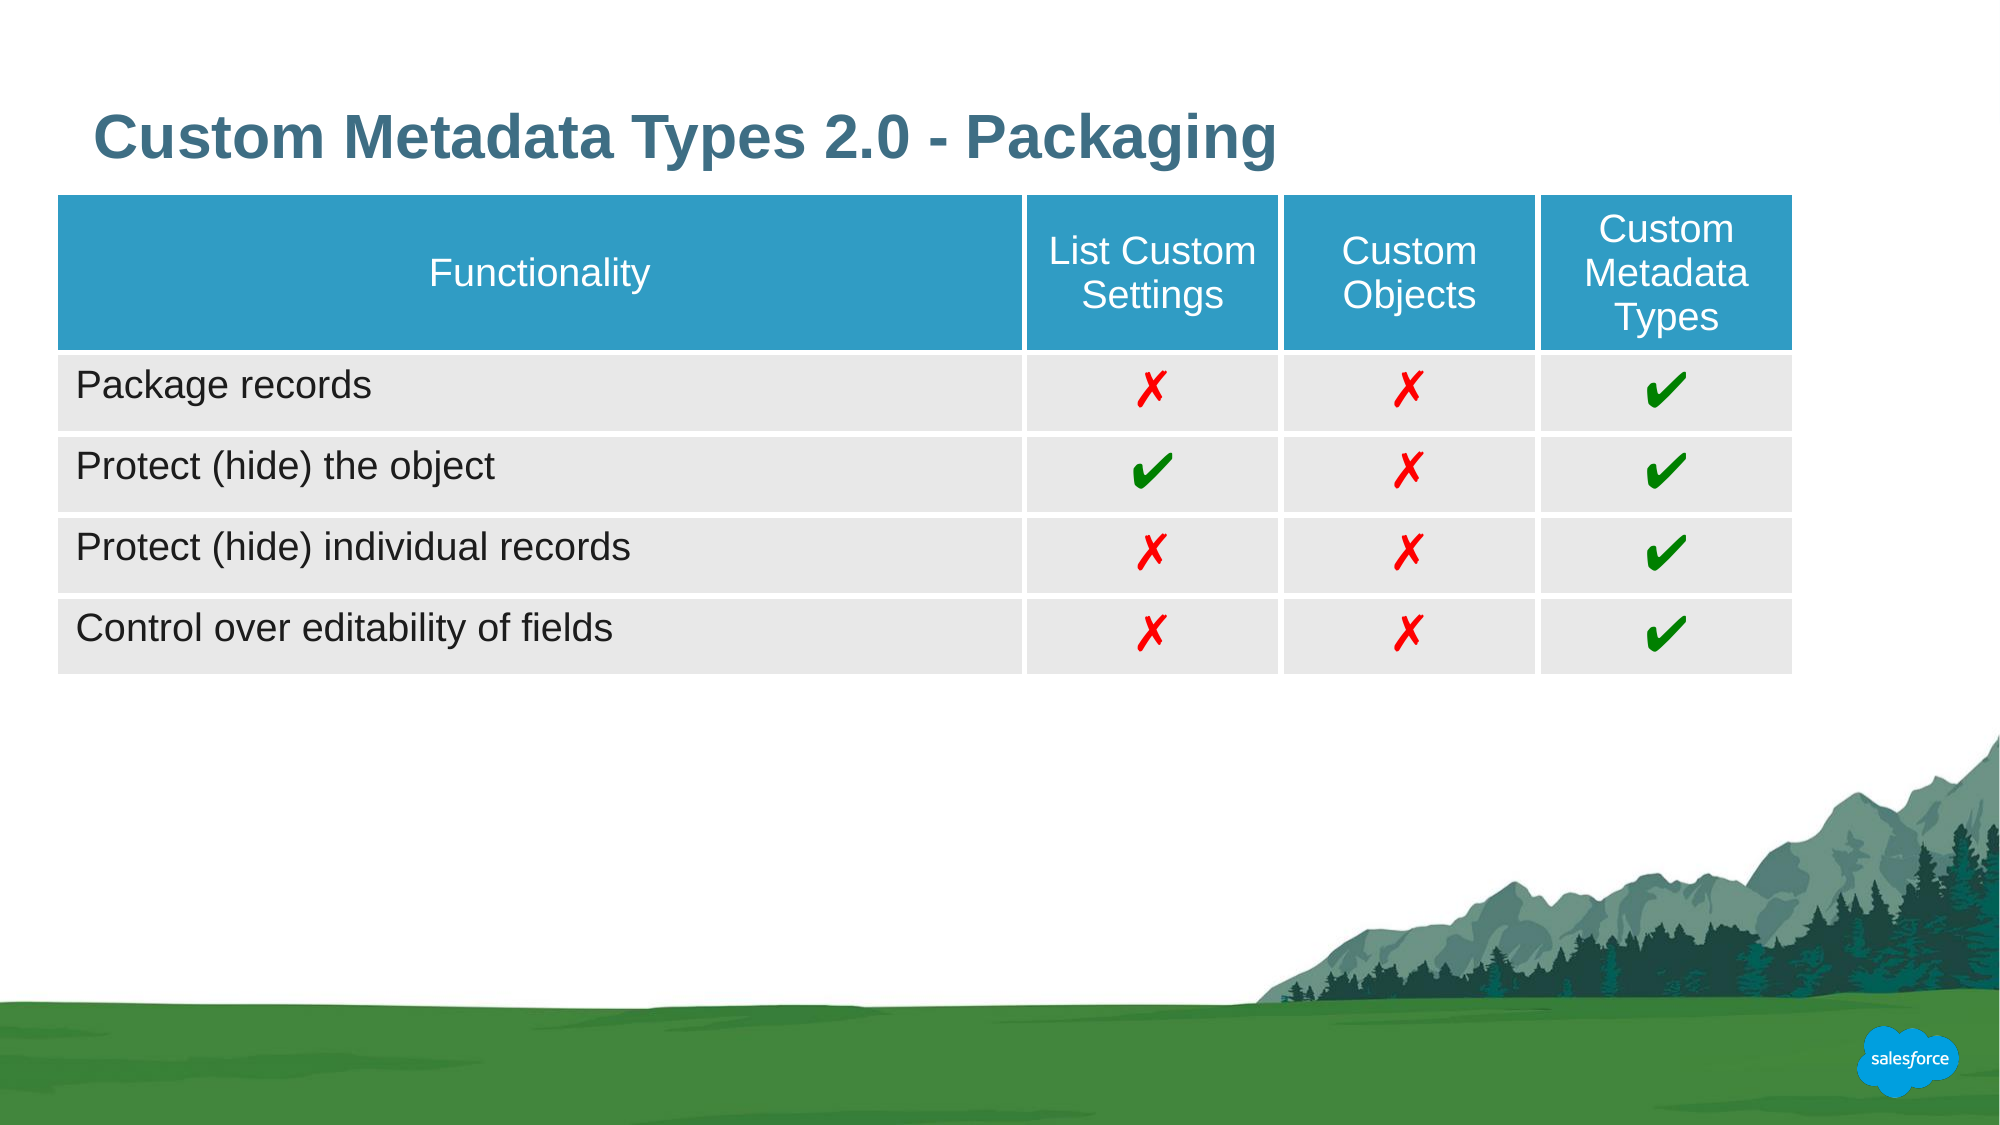

# Custom Metadata Types 2.0 - Packaging

| Functionality | List Custom Settings | Custom Objects | Custom Metadata Types |
| --- | --- | --- | --- |
| Package records | ✗ | ✗ | ✔ |
| Protect (hide) the object | ✔ | ✗ | ✔ |
| Protect (hide) individual records | ✗ | ✗ | ✔ |
| Control over editability of fields | ✗ | ✗ | ✔ |